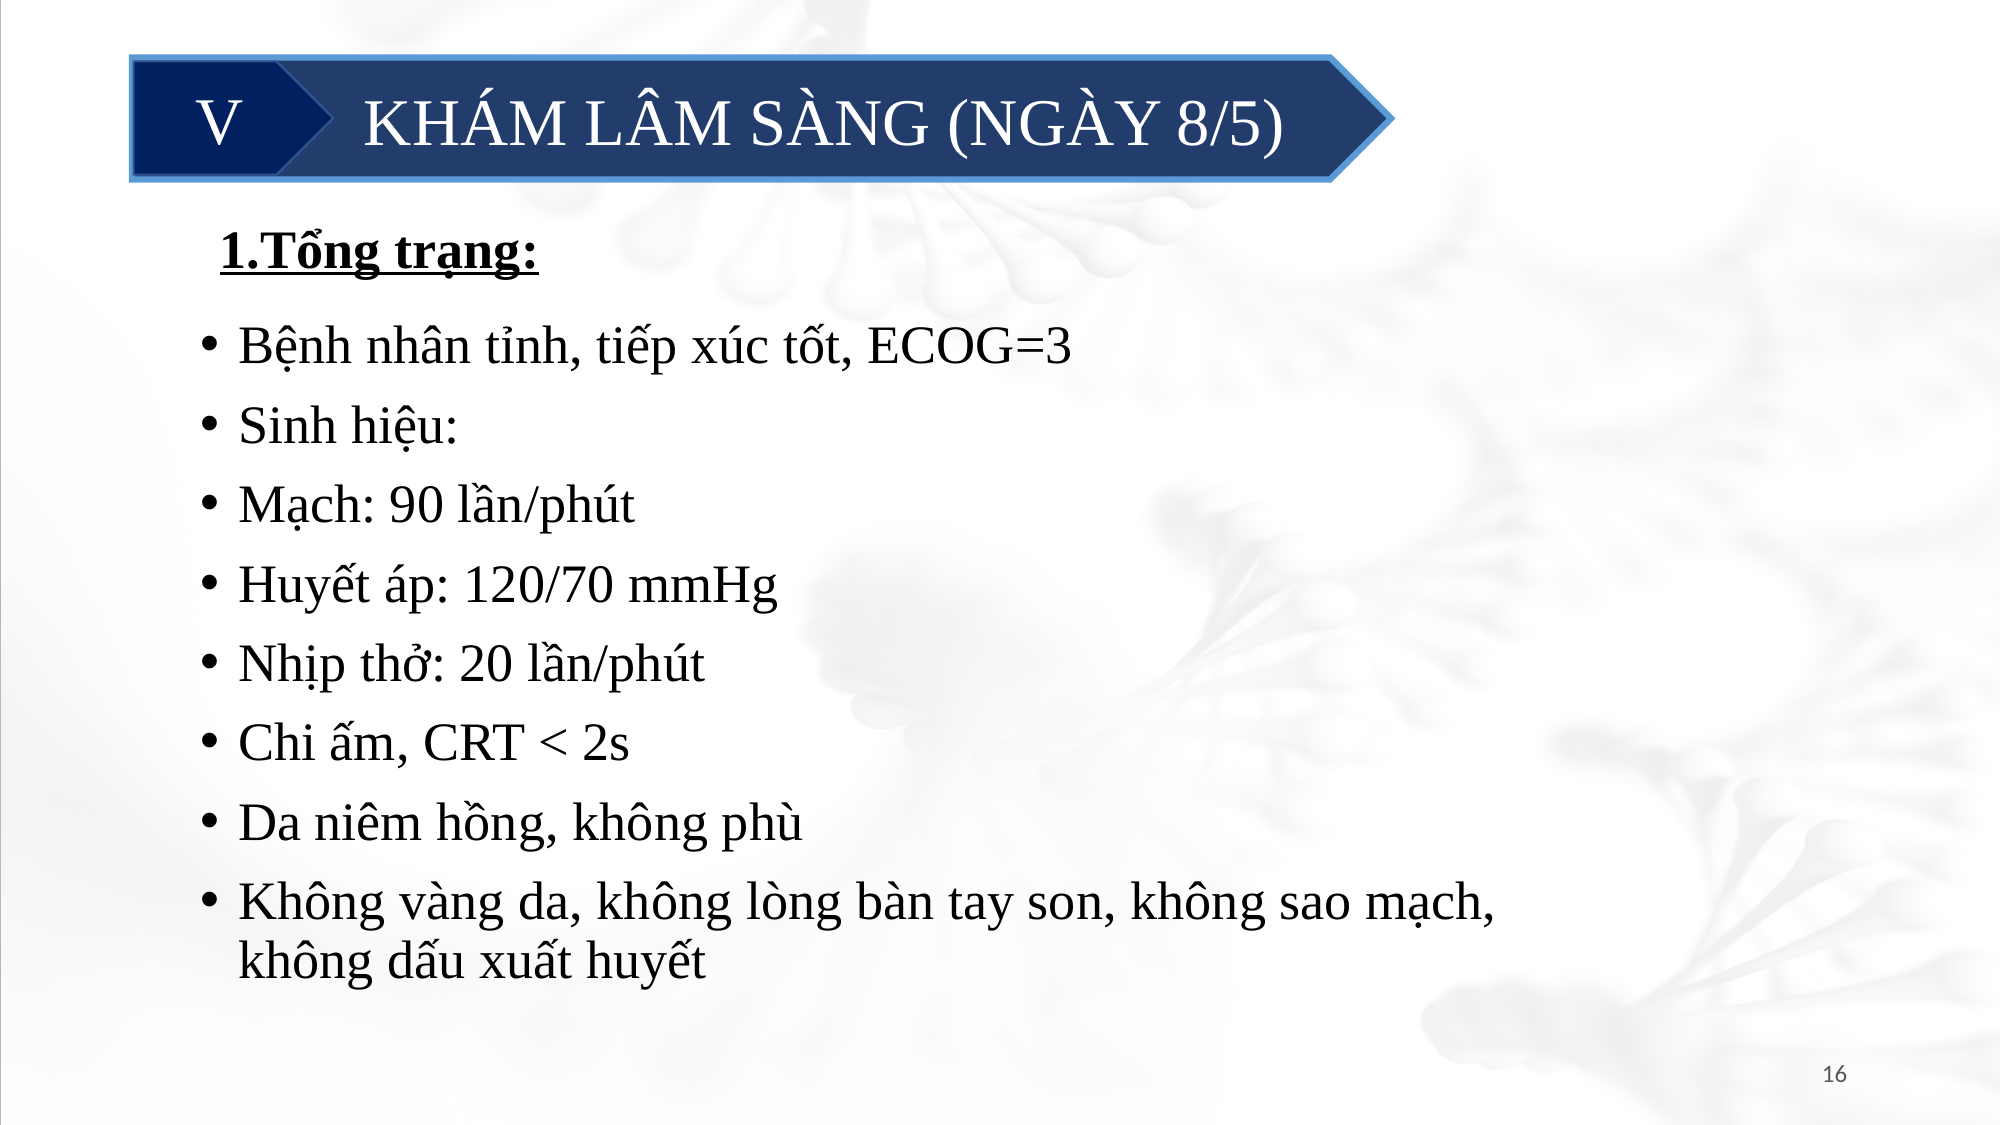

KHÁM LÂM SÀNG (NGÀY 8/5)
V
1.Tổng trạng:
Bệnh nhân tỉnh, tiếp xúc tốt, ECOG=3
Sinh hiệu:
Mạch: 90 lần/phút
Huyết áp: 120/70 mmHg
Nhịp thở: 20 lần/phút
Chi ấm, CRT < 2s
Da niêm hồng, không phù
Không vàng da, không lòng bàn tay son, không sao mạch, không dấu xuất huyết

16